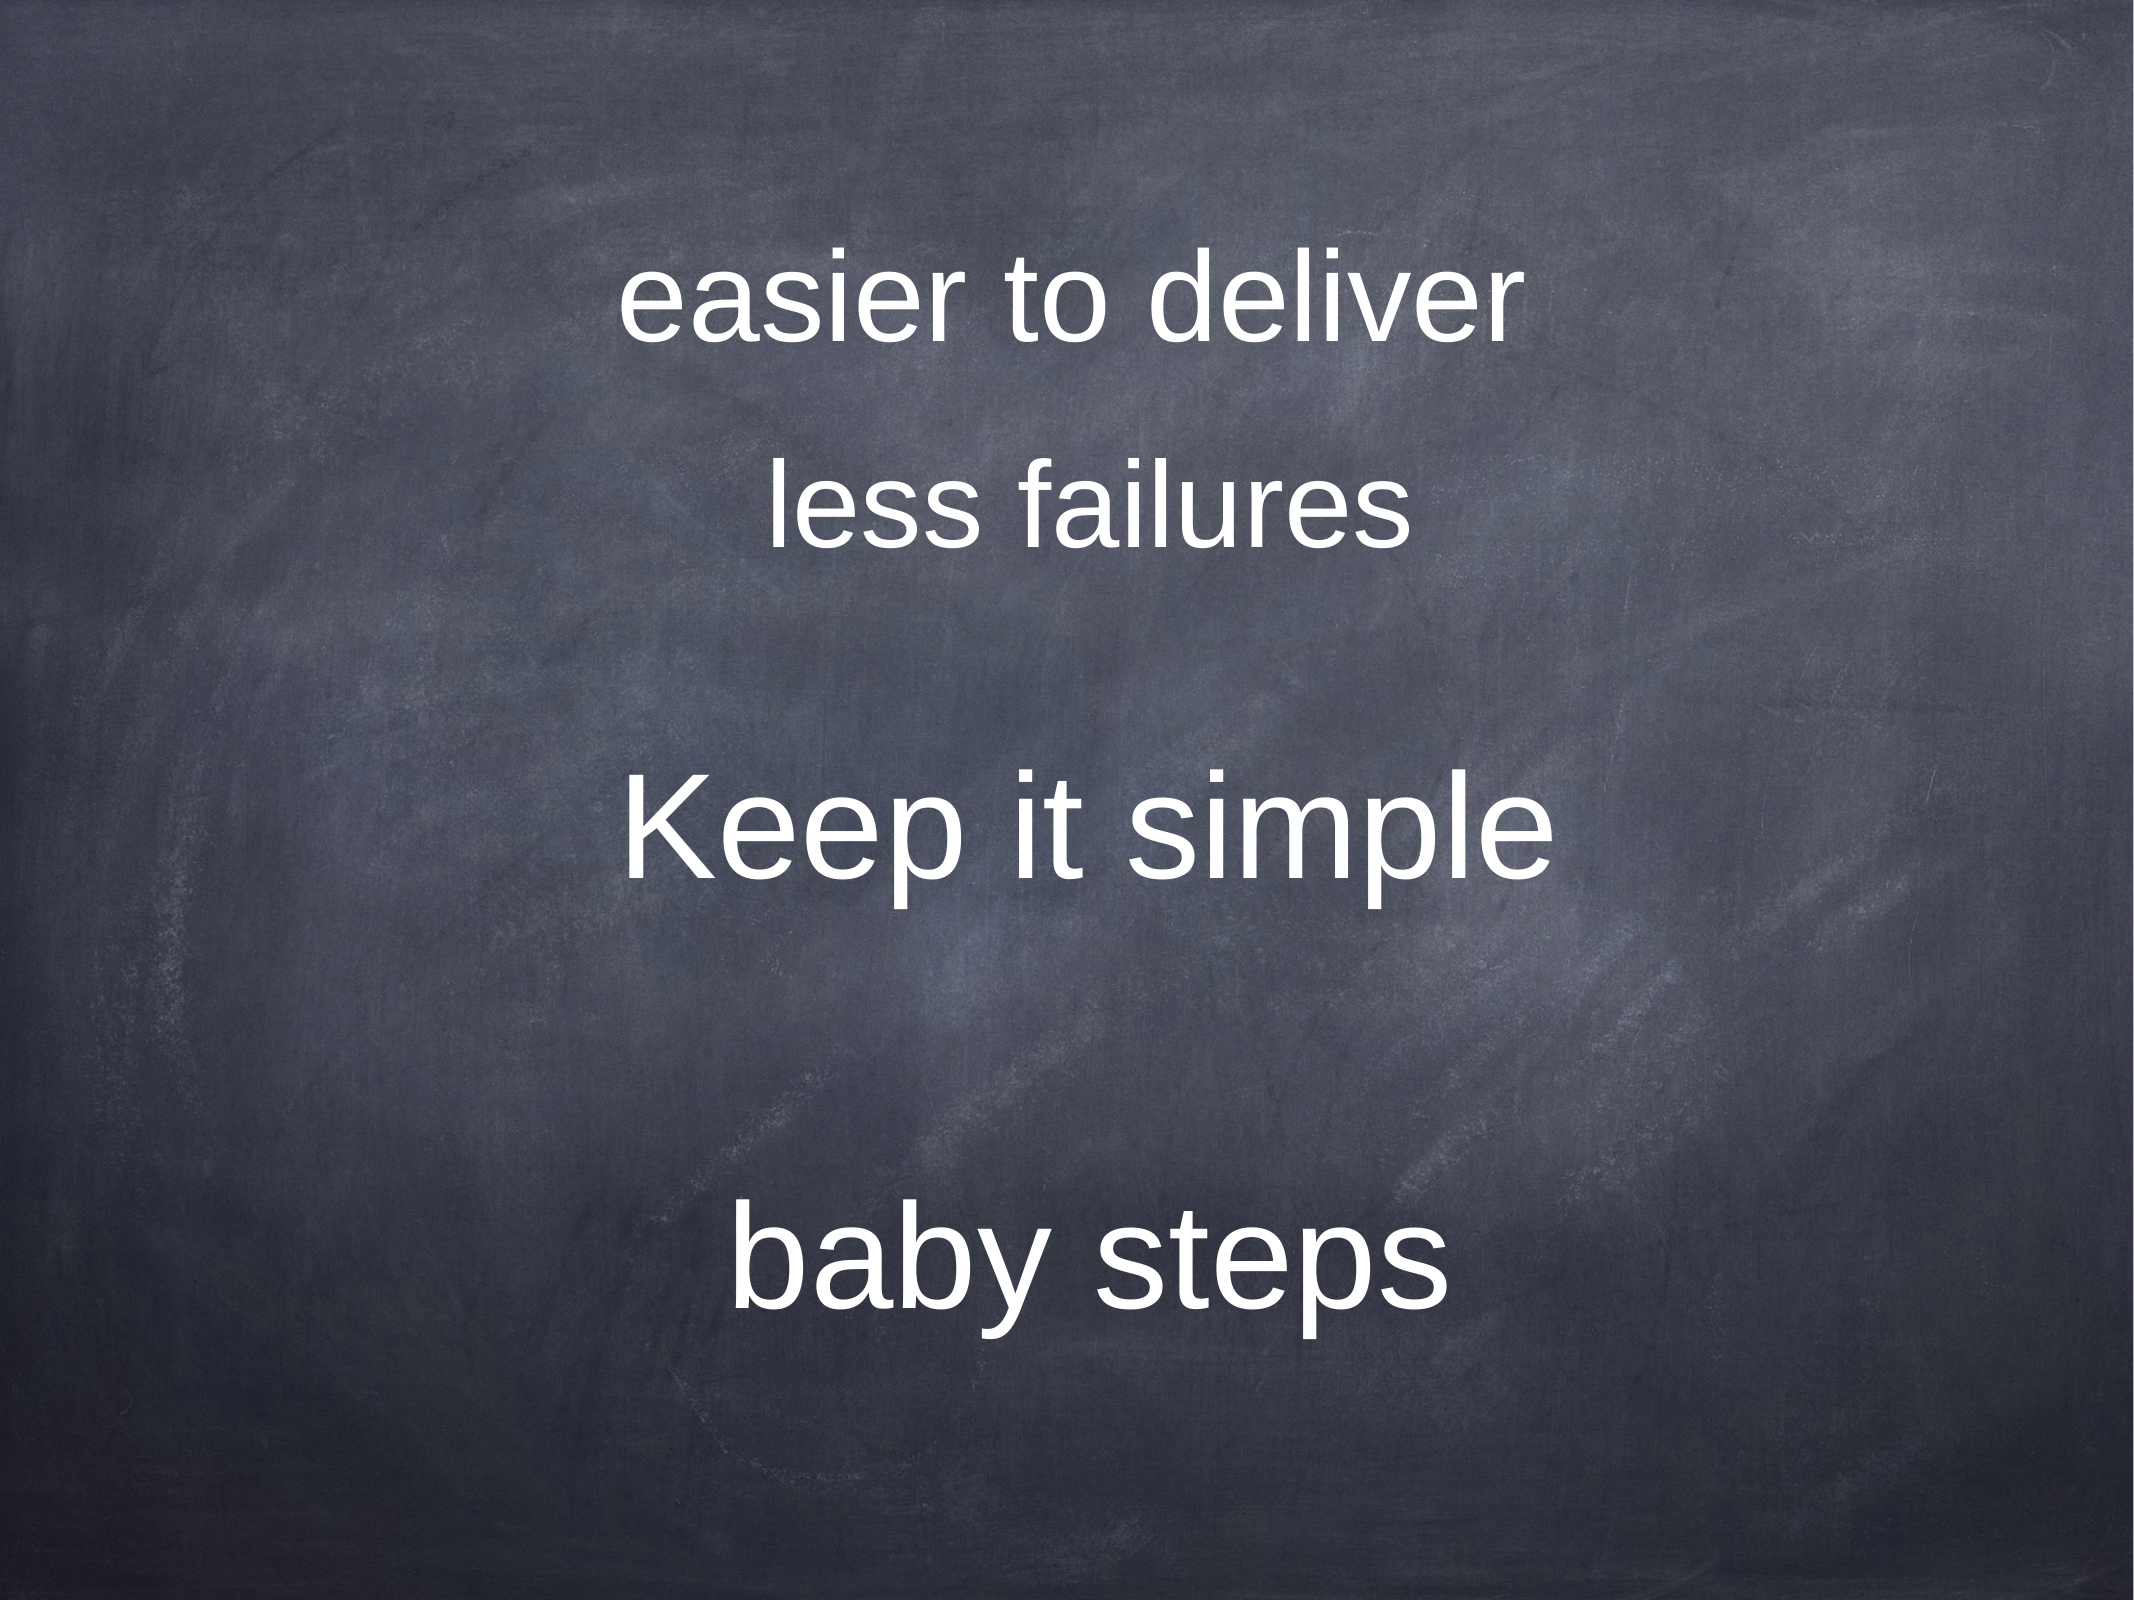

easier to deliver
less failures
# Keep it simple
baby steps